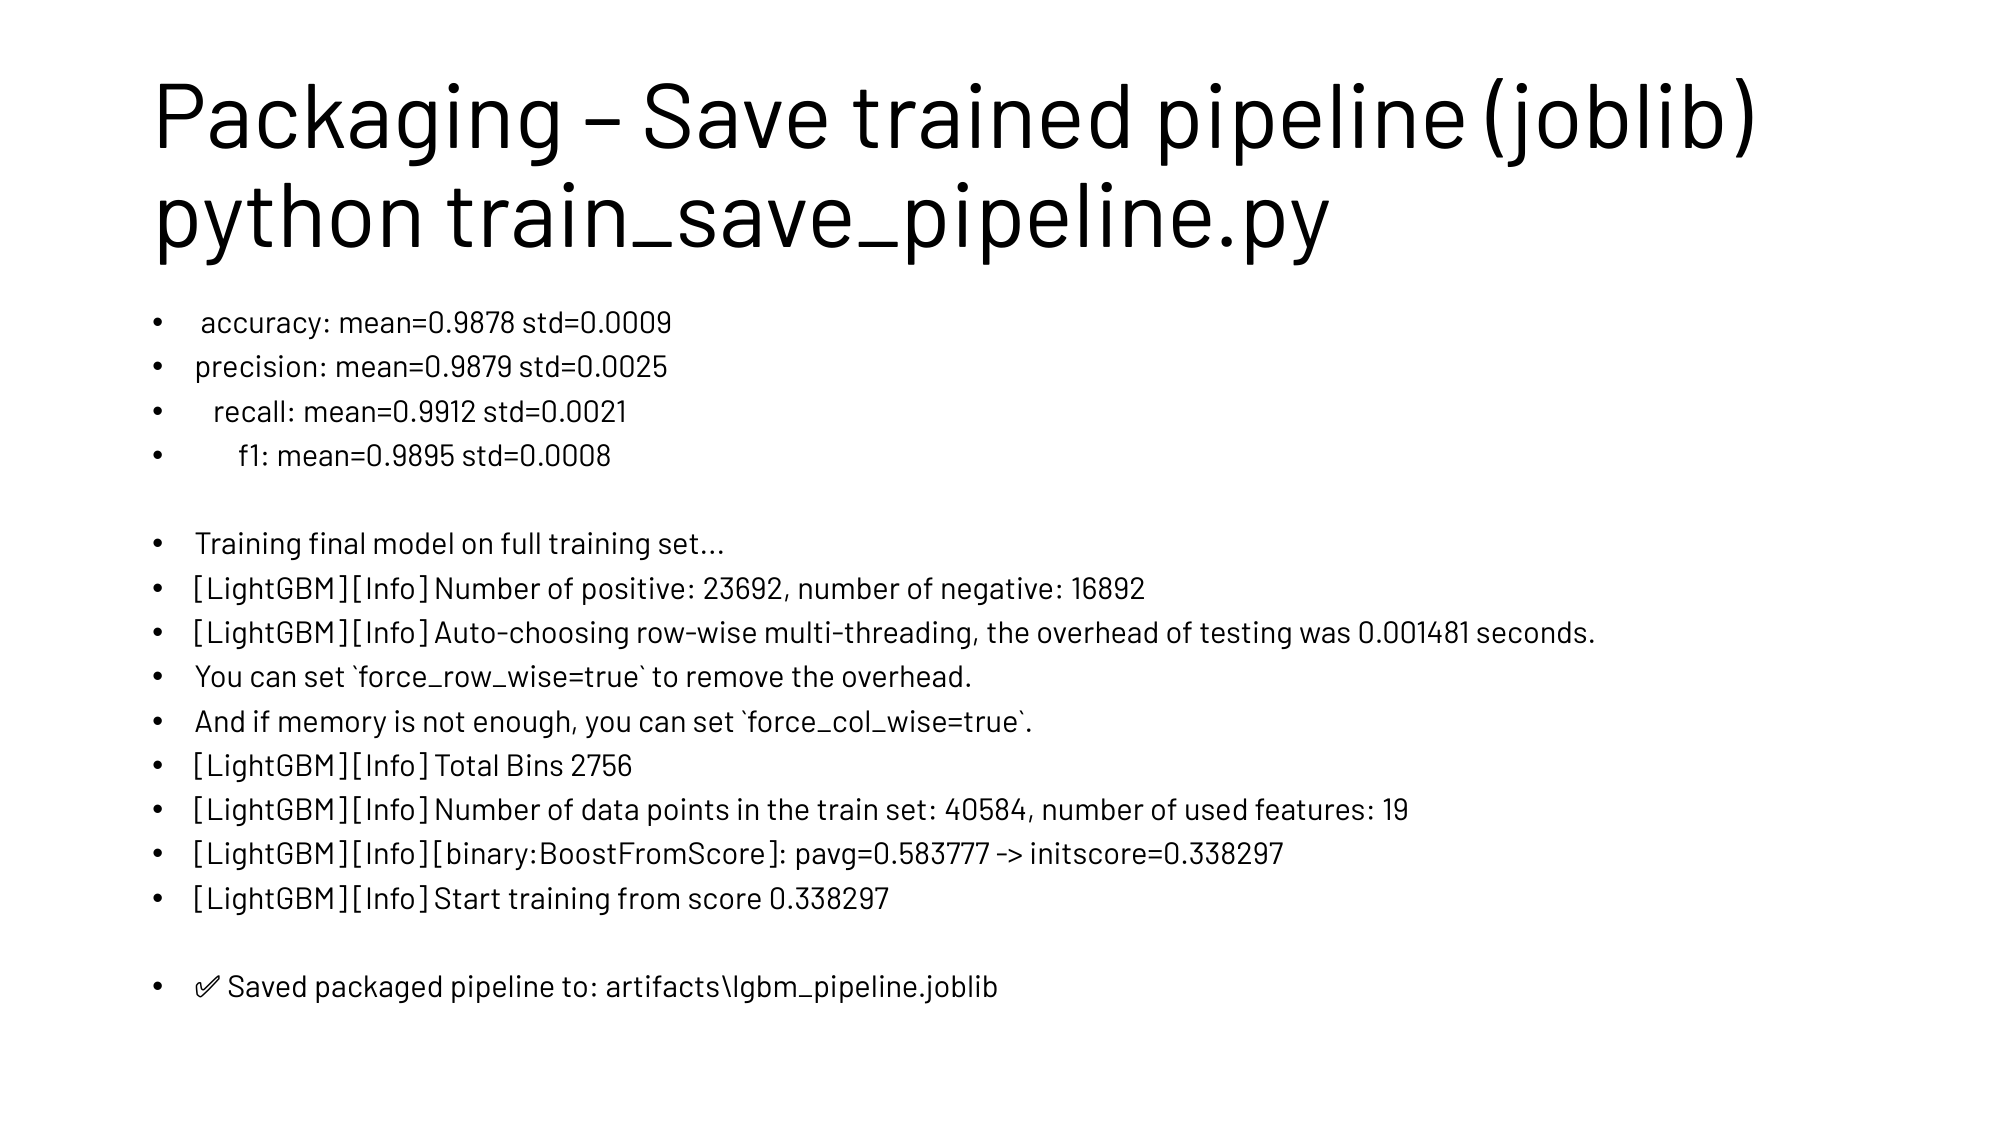

# Packaging – Save trained pipeline (joblib) python train_save_pipeline.py
 accuracy: mean=0.9878 std=0.0009
precision: mean=0.9879 std=0.0025
   recall: mean=0.9912 std=0.0021
       f1: mean=0.9895 std=0.0008

Training final model on full training set...
[LightGBM] [Info] Number of positive: 23692, number of negative: 16892
[LightGBM] [Info] Auto-choosing row-wise multi-threading, the overhead of testing was 0.001481 seconds.
You can set `force_row_wise=true` to remove the overhead.
And if memory is not enough, you can set `force_col_wise=true`.
[LightGBM] [Info] Total Bins 2756
[LightGBM] [Info] Number of data points in the train set: 40584, number of used features: 19
[LightGBM] [Info] [binary:BoostFromScore]: pavg=0.583777 -> initscore=0.338297
[LightGBM] [Info] Start training from score 0.338297

✅ Saved packaged pipeline to: artifacts\lgbm_pipeline.joblib